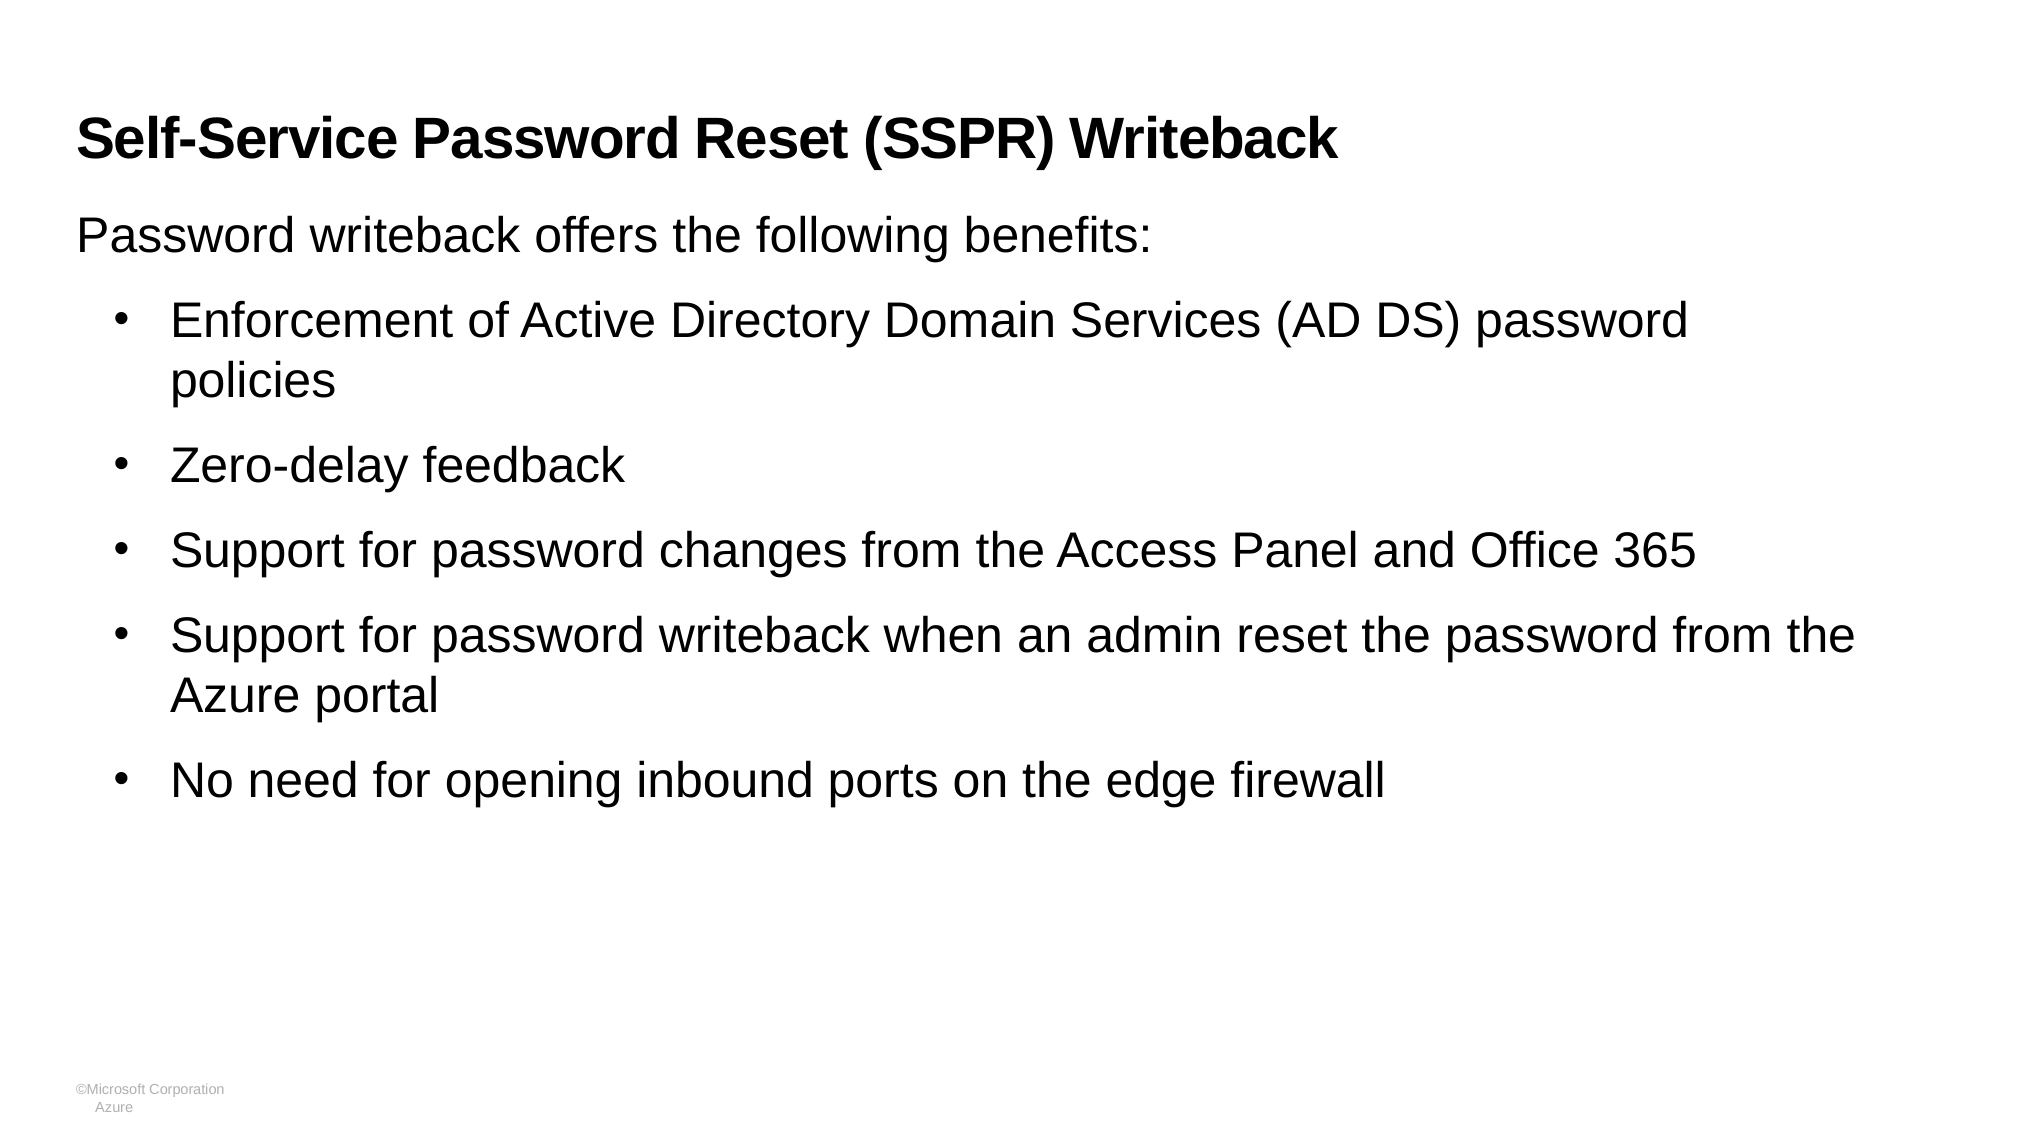

# Self-Service Password Reset (SSPR) Writeback
Password writeback offers the following benefits:
Enforcement of Active Directory Domain Services (AD DS) password policies
Zero-delay feedback
Support for password changes from the Access Panel and Office 365
Support for password writeback when an admin reset the password from the Azure portal
No need for opening inbound ports on the edge firewall